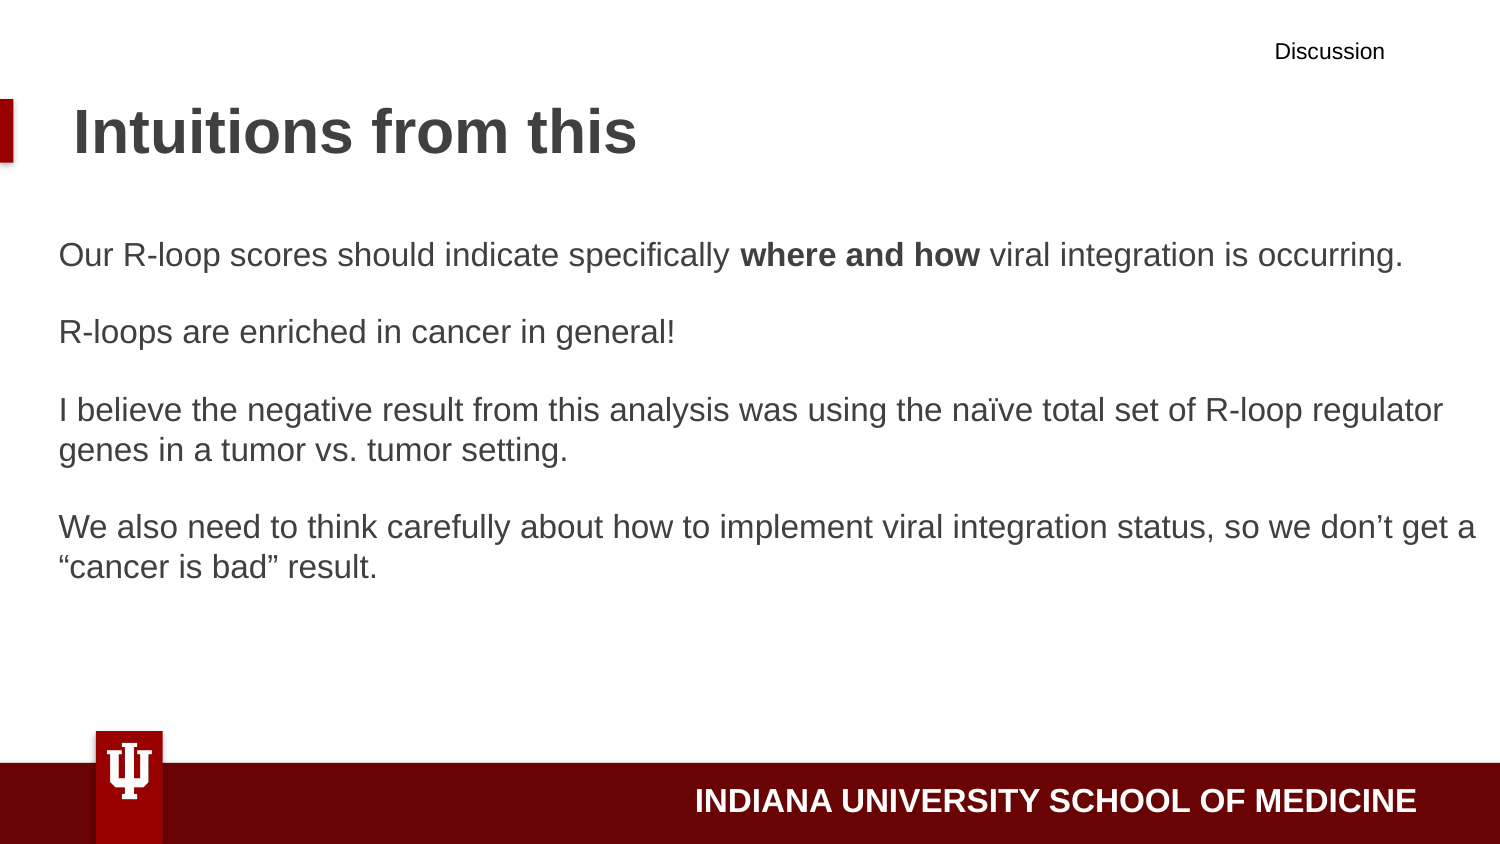

Discussion
# Intuitions from this
Our R-loop scores should indicate specifically where and how viral integration is occurring.
R-loops are enriched in cancer in general!
I believe the negative result from this analysis was using the naïve total set of R-loop regulator genes in a tumor vs. tumor setting.
We also need to think carefully about how to implement viral integration status, so we don’t get a “cancer is bad” result.